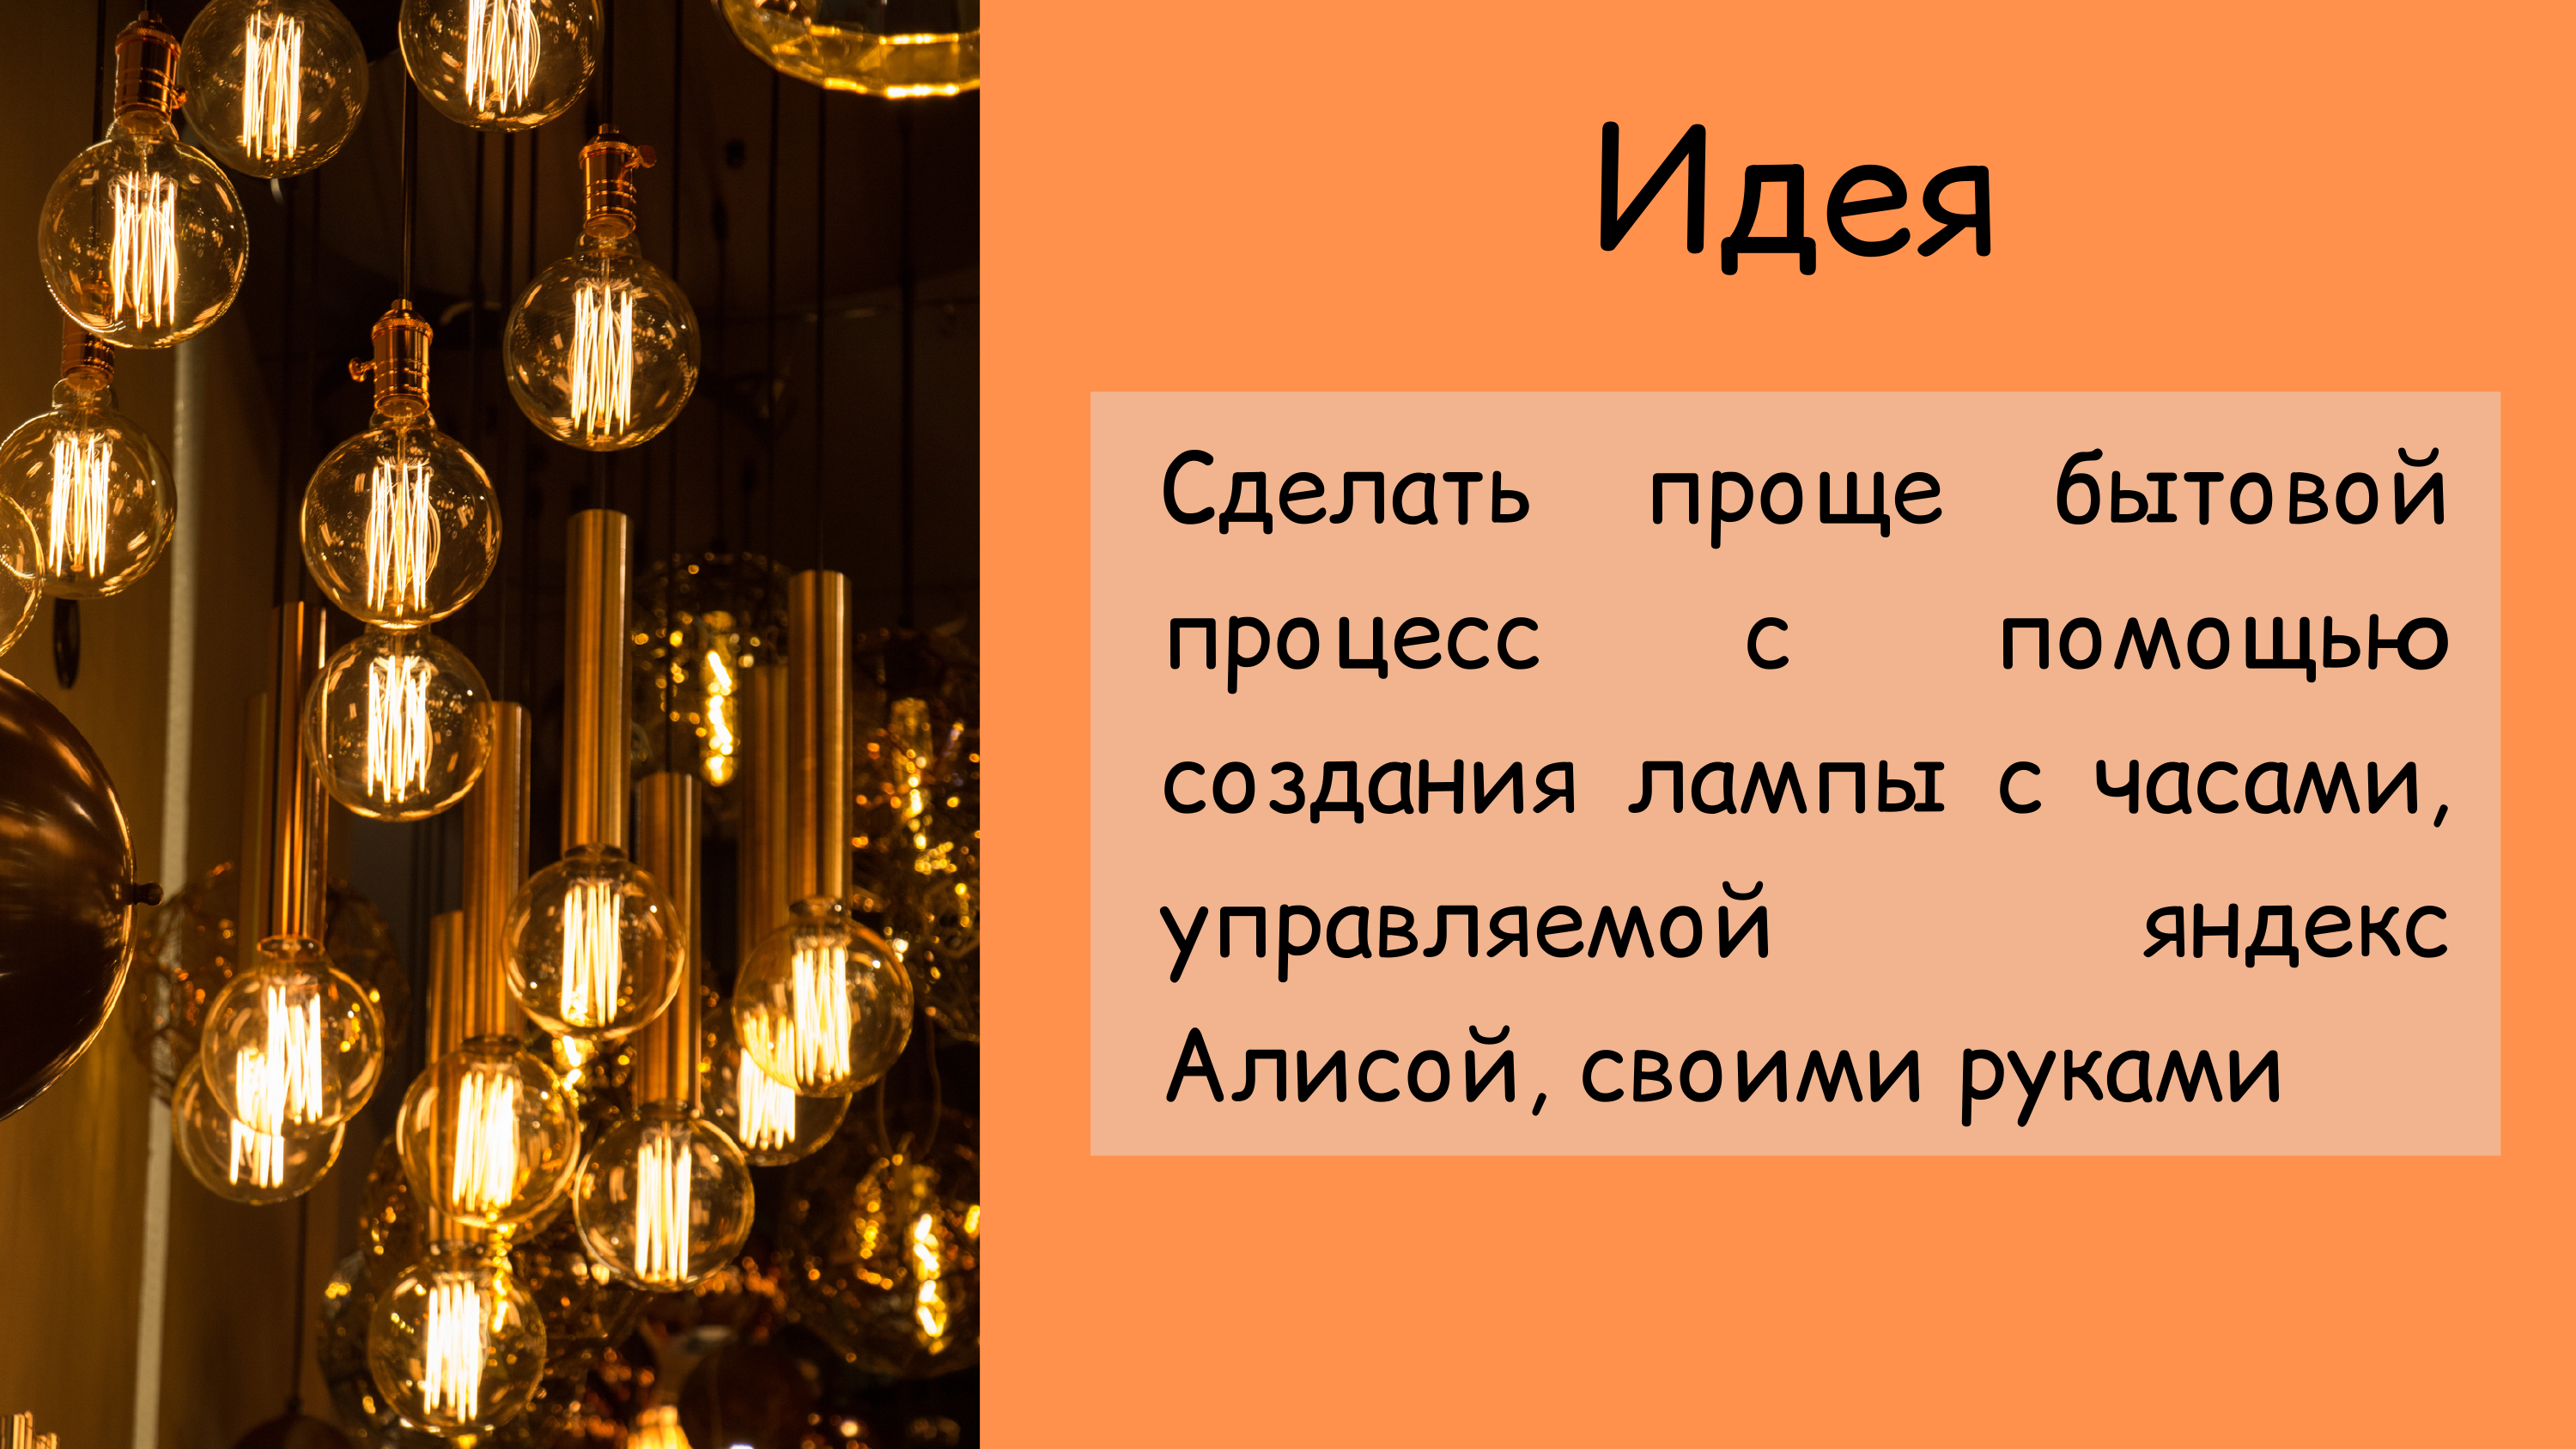

Идея

Сделать проще бытовой процесс с помощью создания лампы с часами, управляемой яндекс Алисой, своими руками